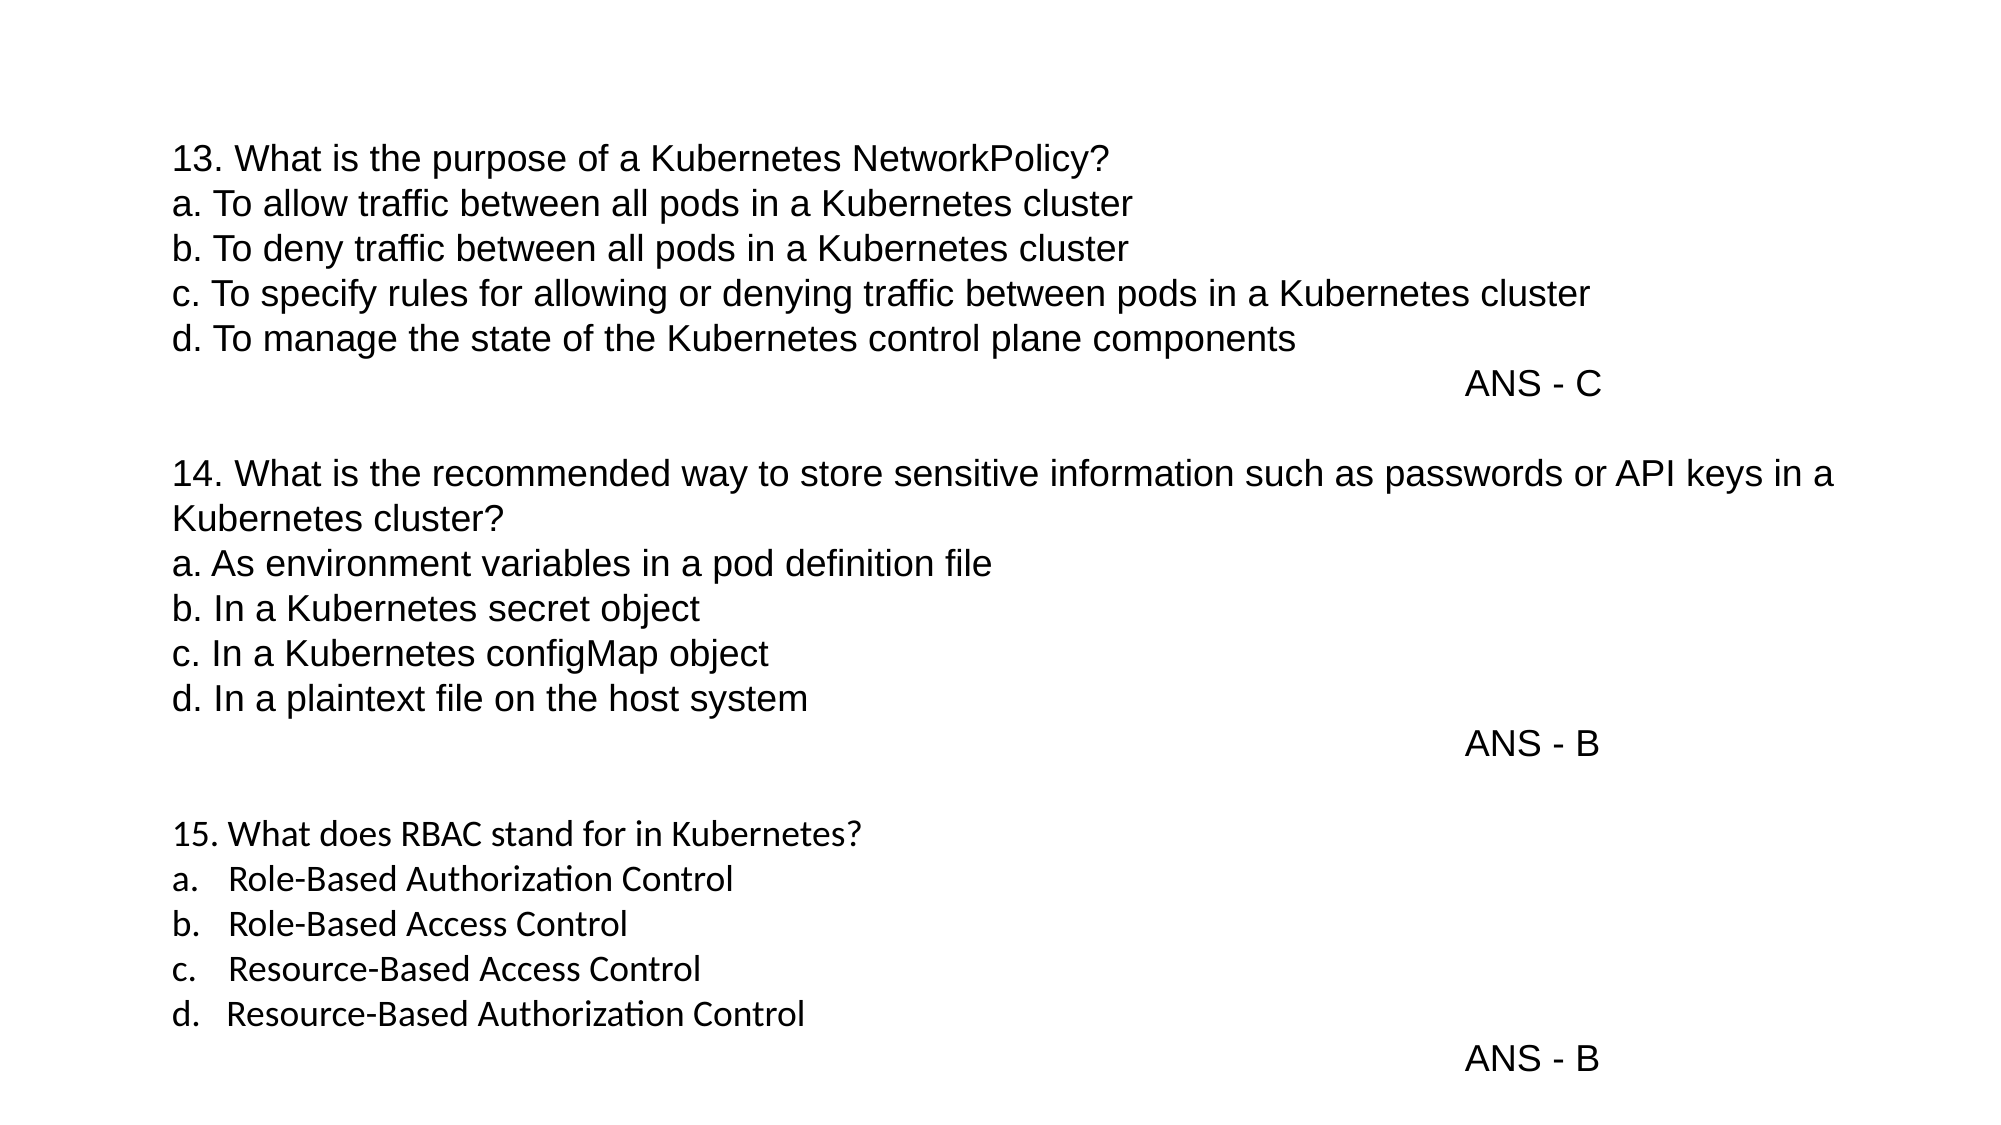

13. What is the purpose of a Kubernetes NetworkPolicy?
a. To allow traffic between all pods in a Kubernetes cluster
b. To deny traffic between all pods in a Kubernetes cluster
c. To specify rules for allowing or denying traffic between pods in a Kubernetes cluster
d. To manage the state of the Kubernetes control plane components
                                                                  ANS - C

14. What is the recommended way to store sensitive information such as passwords or API keys in a Kubernetes cluster?
a. As environment variables in a pod definition file
b. In a Kubernetes secret object
c. In a Kubernetes configMap object
d. In a plaintext file on the host system
                                                                  ANS - B

15. What does RBAC stand for in Kubernetes?
Role-Based Authorization Control
Role-Based Access Control
Resource-Based Access Control
d.   Resource-Based Authorization Control
                                                                  ANS - B